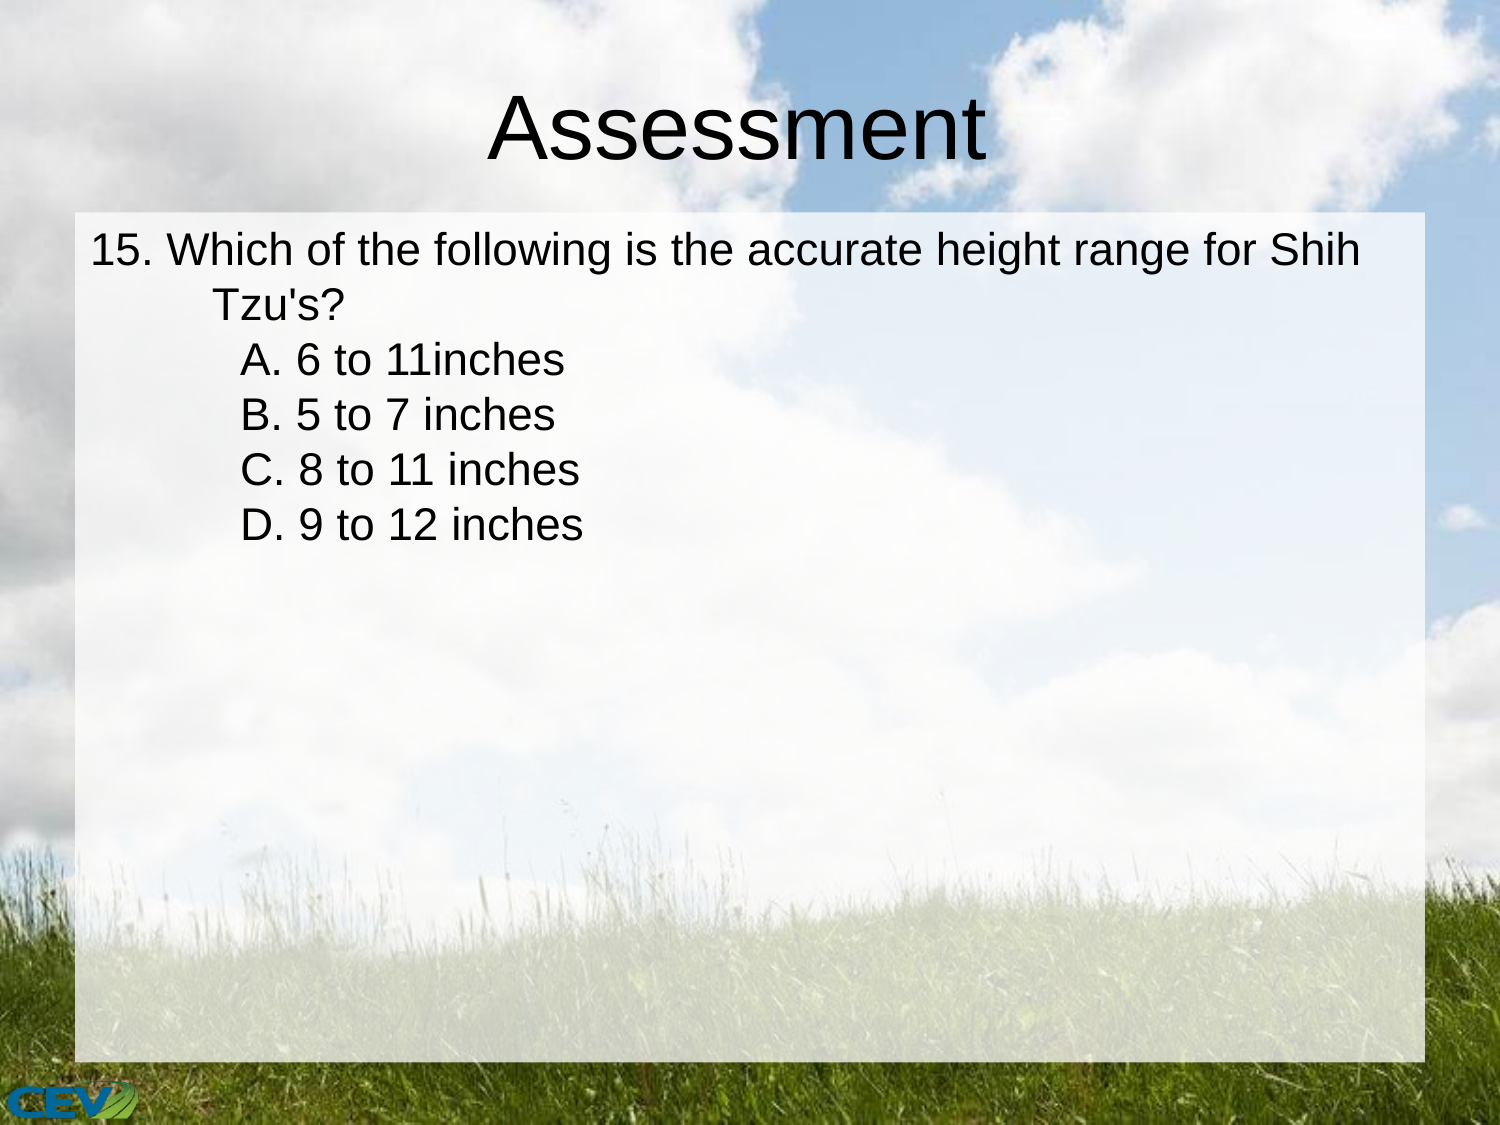

# Assessment
15. Which of the following is the accurate height range for Shih Tzu's?
	A. 6 to 11inches
	B. 5 to 7 inches
	C. 8 to 11 inches
	D. 9 to 12 inches